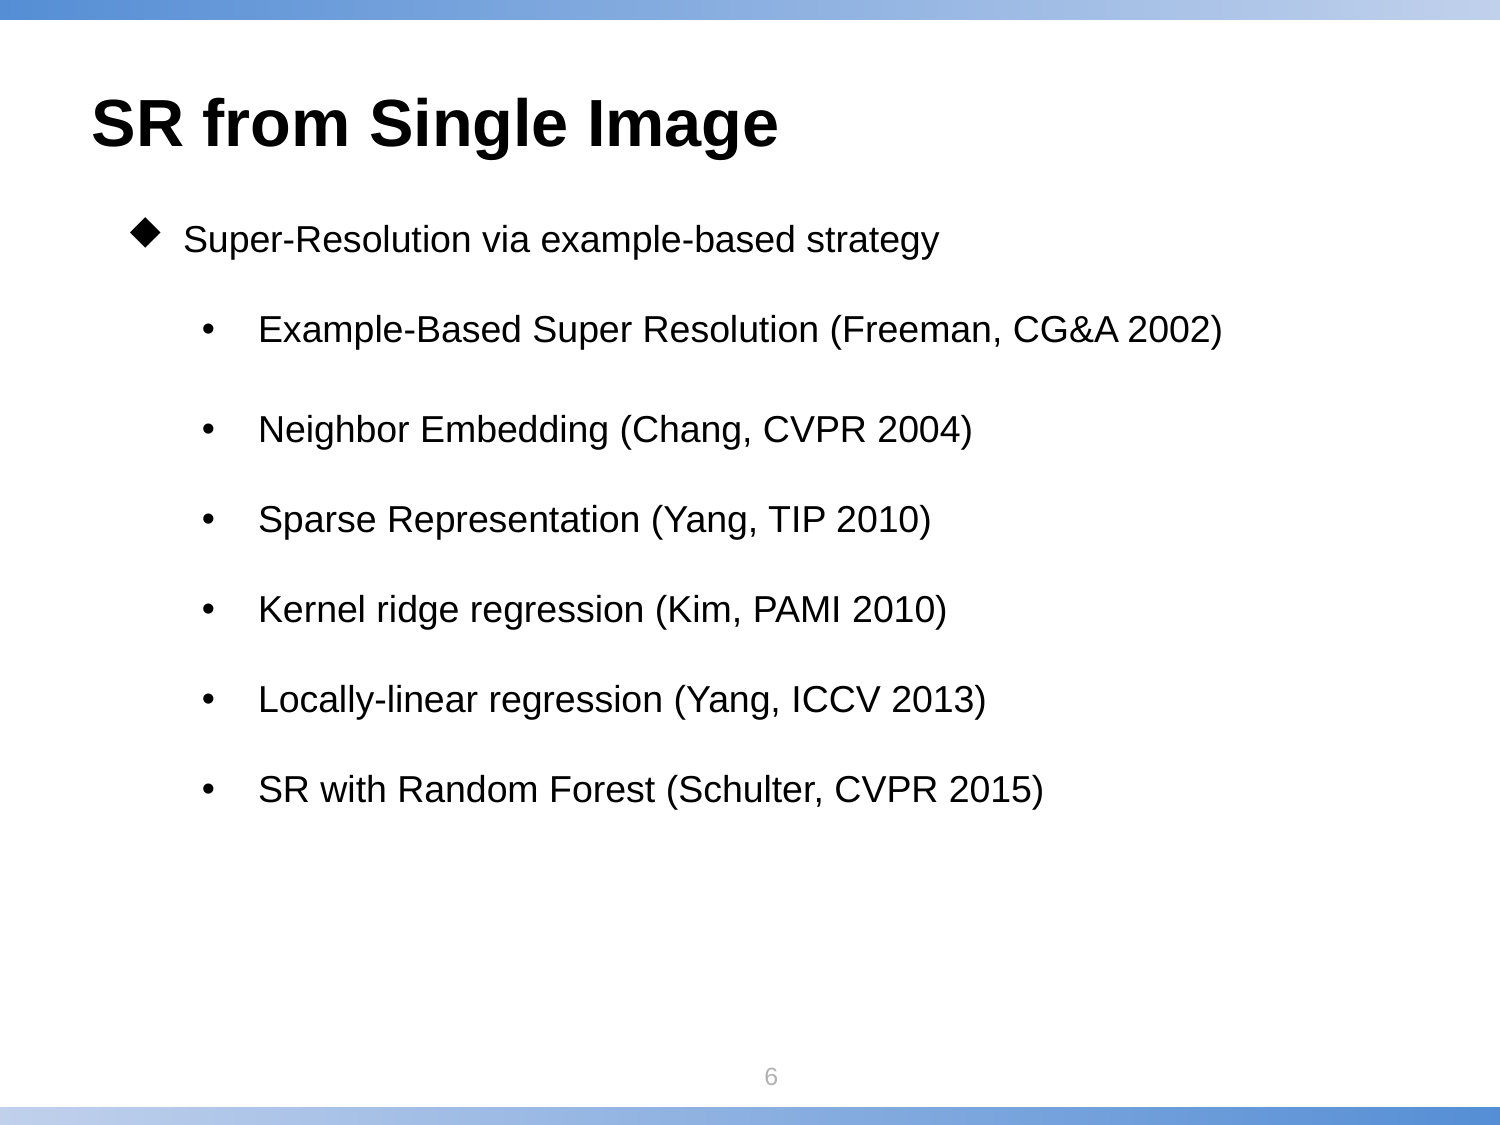

# SR from Single Image
Super-Resolution via example-based strategy

Example-Based Super Resolution (Freeman, CG&A 2002)

Neighbor Embedding (Chang, CVPR 2004)

Sparse Representation (Yang, TIP 2010)

Kernel ridge regression (Kim, PAMI 2010)

Locally-linear regression (Yang, ICCV 2013)

SR with Random Forest (Schulter, CVPR 2015)

6